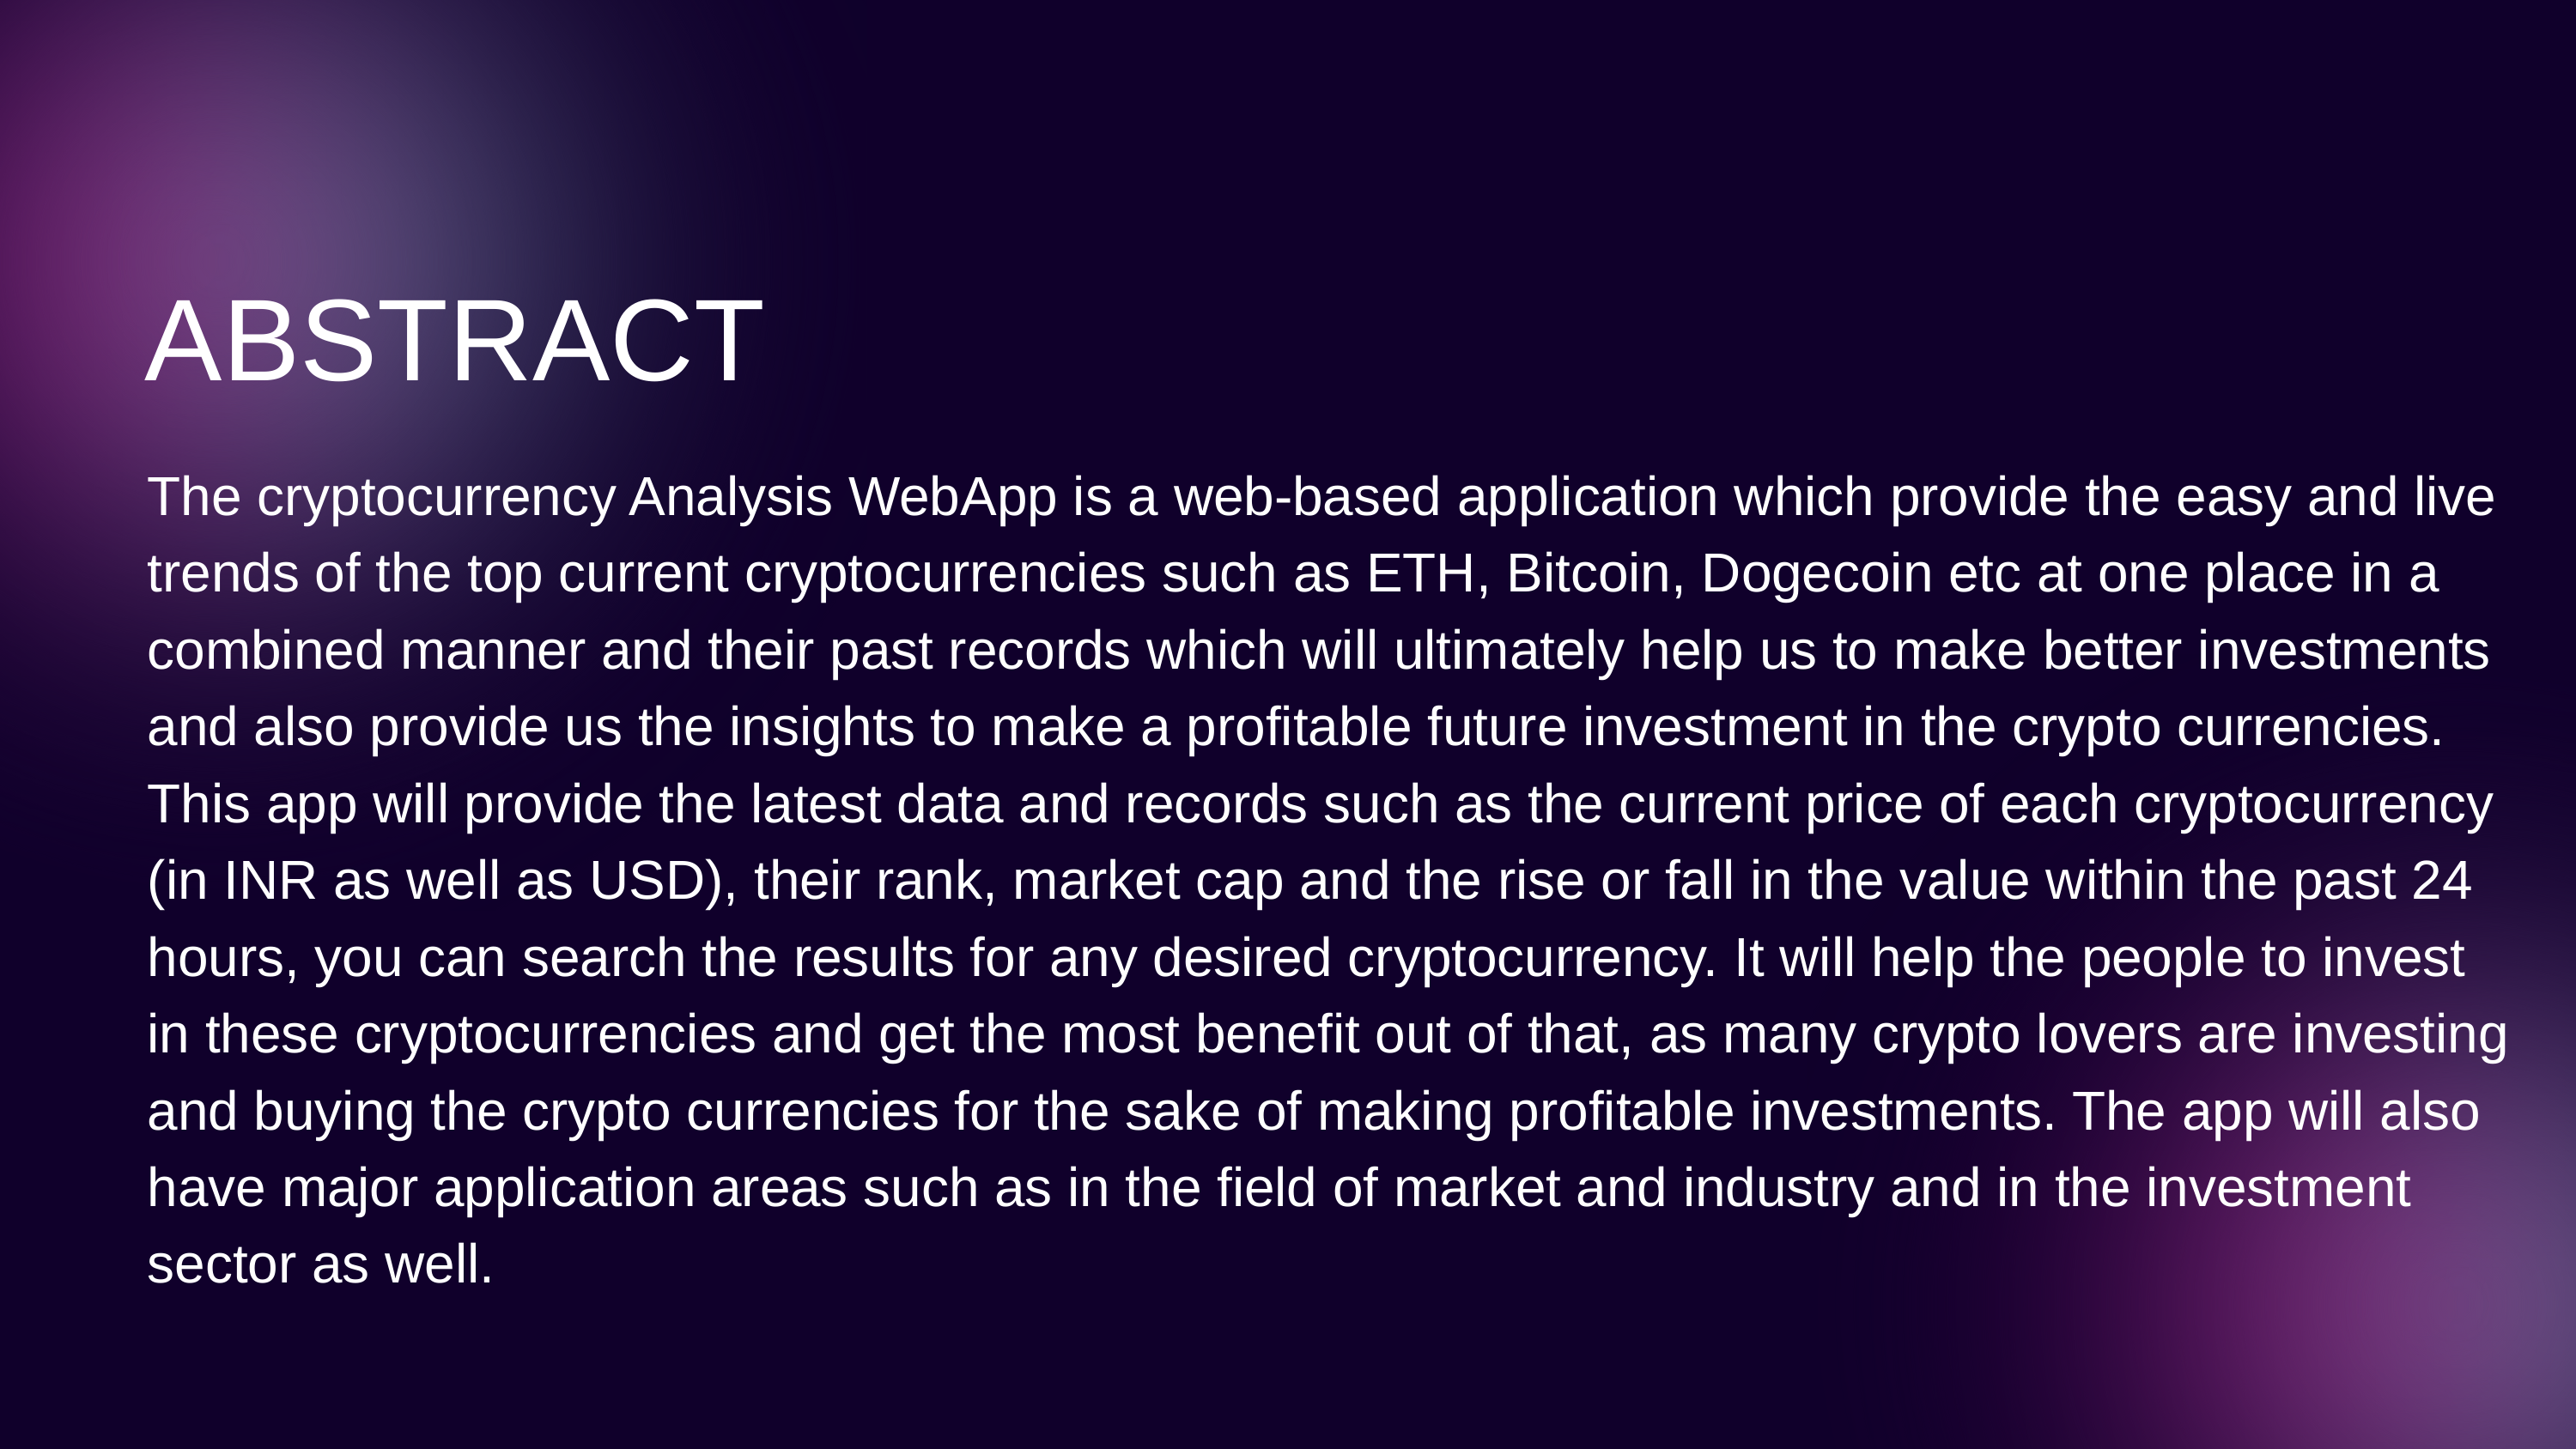

ABSTRACT
The cryptocurrency Analysis WebApp is a web-based application which provide the easy and live trends of the top current cryptocurrencies such as ETH, Bitcoin, Dogecoin etc at one place in a combined manner and their past records which will ultimately help us to make better investments and also provide us the insights to make a profitable future investment in the crypto currencies. This app will provide the latest data and records such as the current price of each cryptocurrency (in INR as well as USD), their rank, market cap and the rise or fall in the value within the past 24 hours, you can search the results for any desired cryptocurrency. It will help the people to invest in these cryptocurrencies and get the most benefit out of that, as many crypto lovers are investing and buying the crypto currencies for the sake of making profitable investments. The app will also have major application areas such as in the field of market and industry and in the investment sector as well.